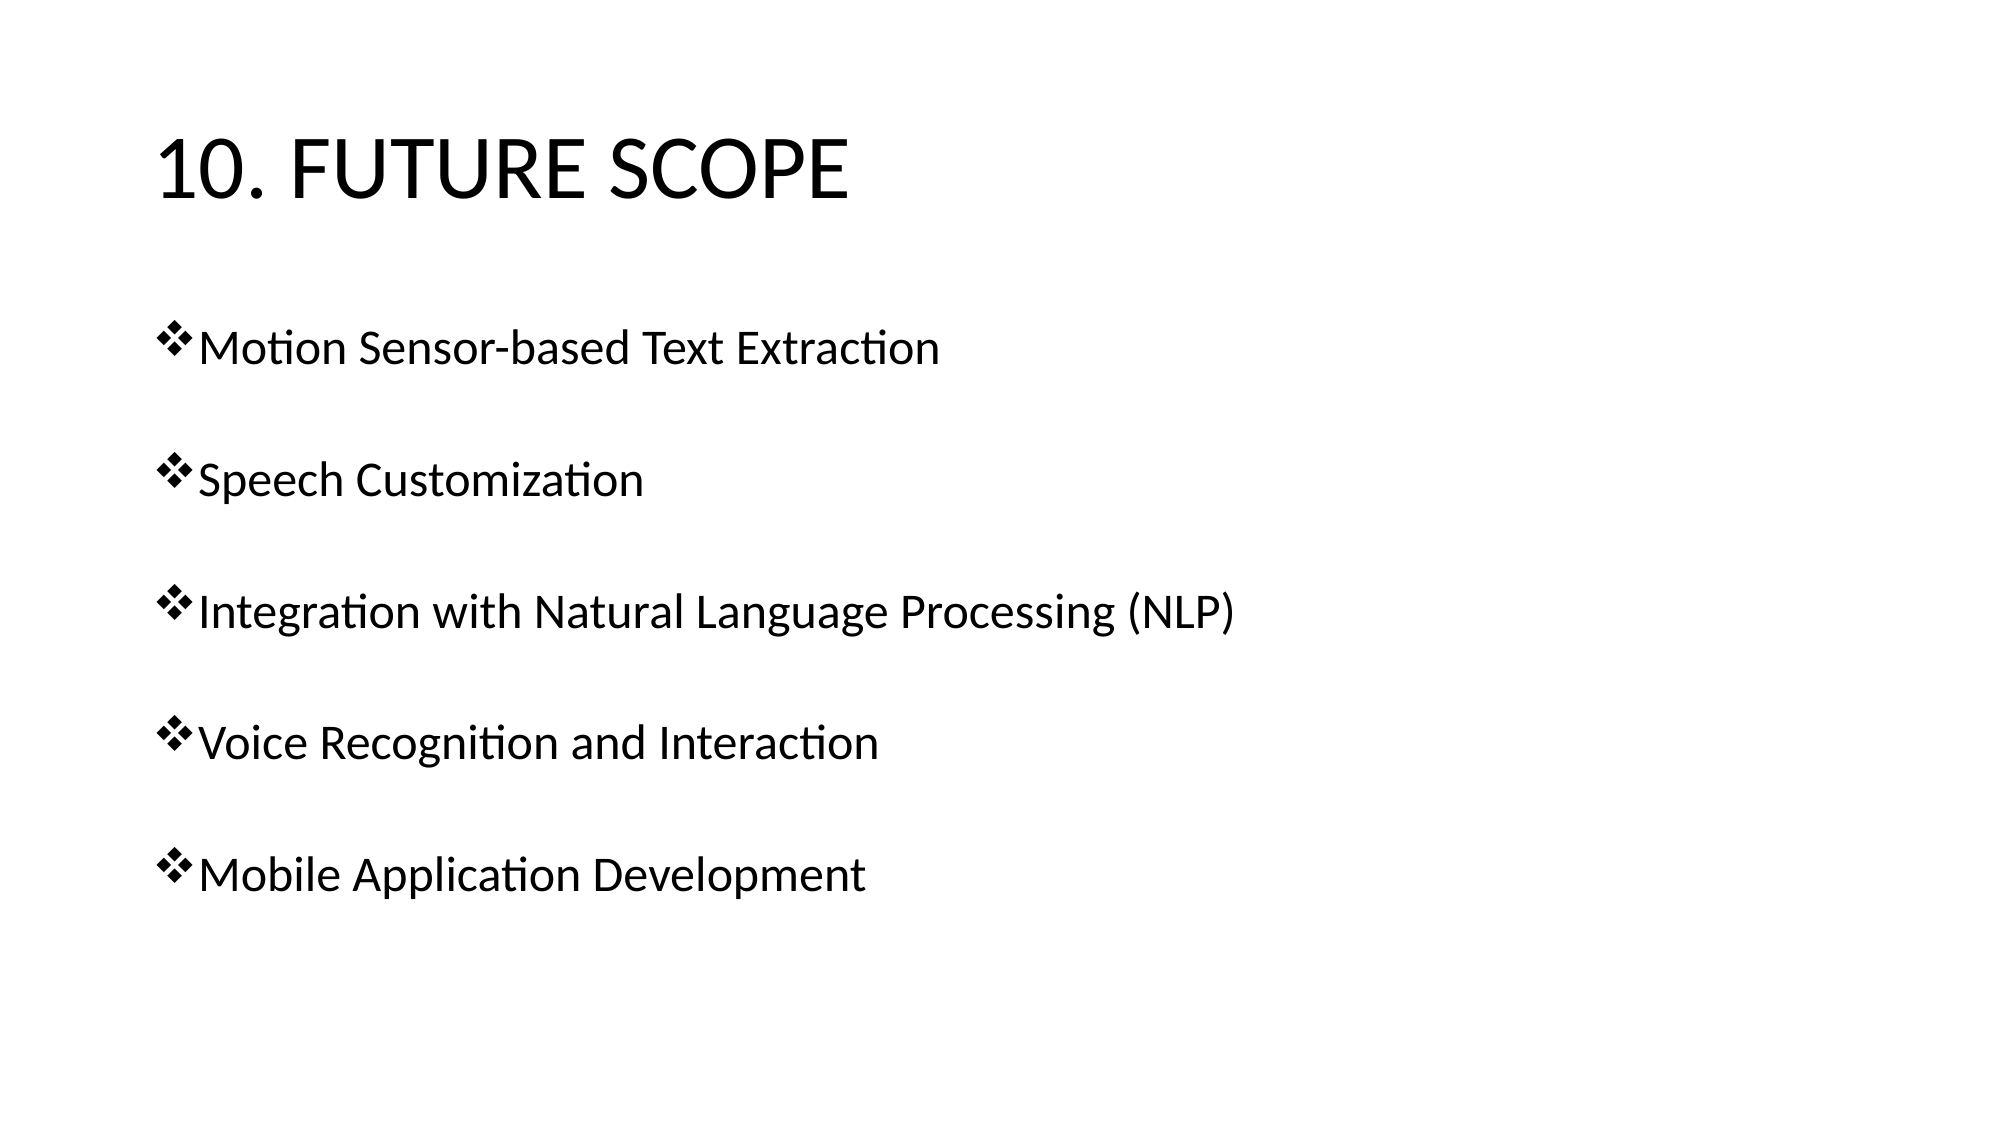

# 10. FUTURE SCOPE
Motion Sensor-based Text Extraction
Speech Customization
Integration with Natural Language Processing (NLP)
Voice Recognition and Interaction
Mobile Application Development